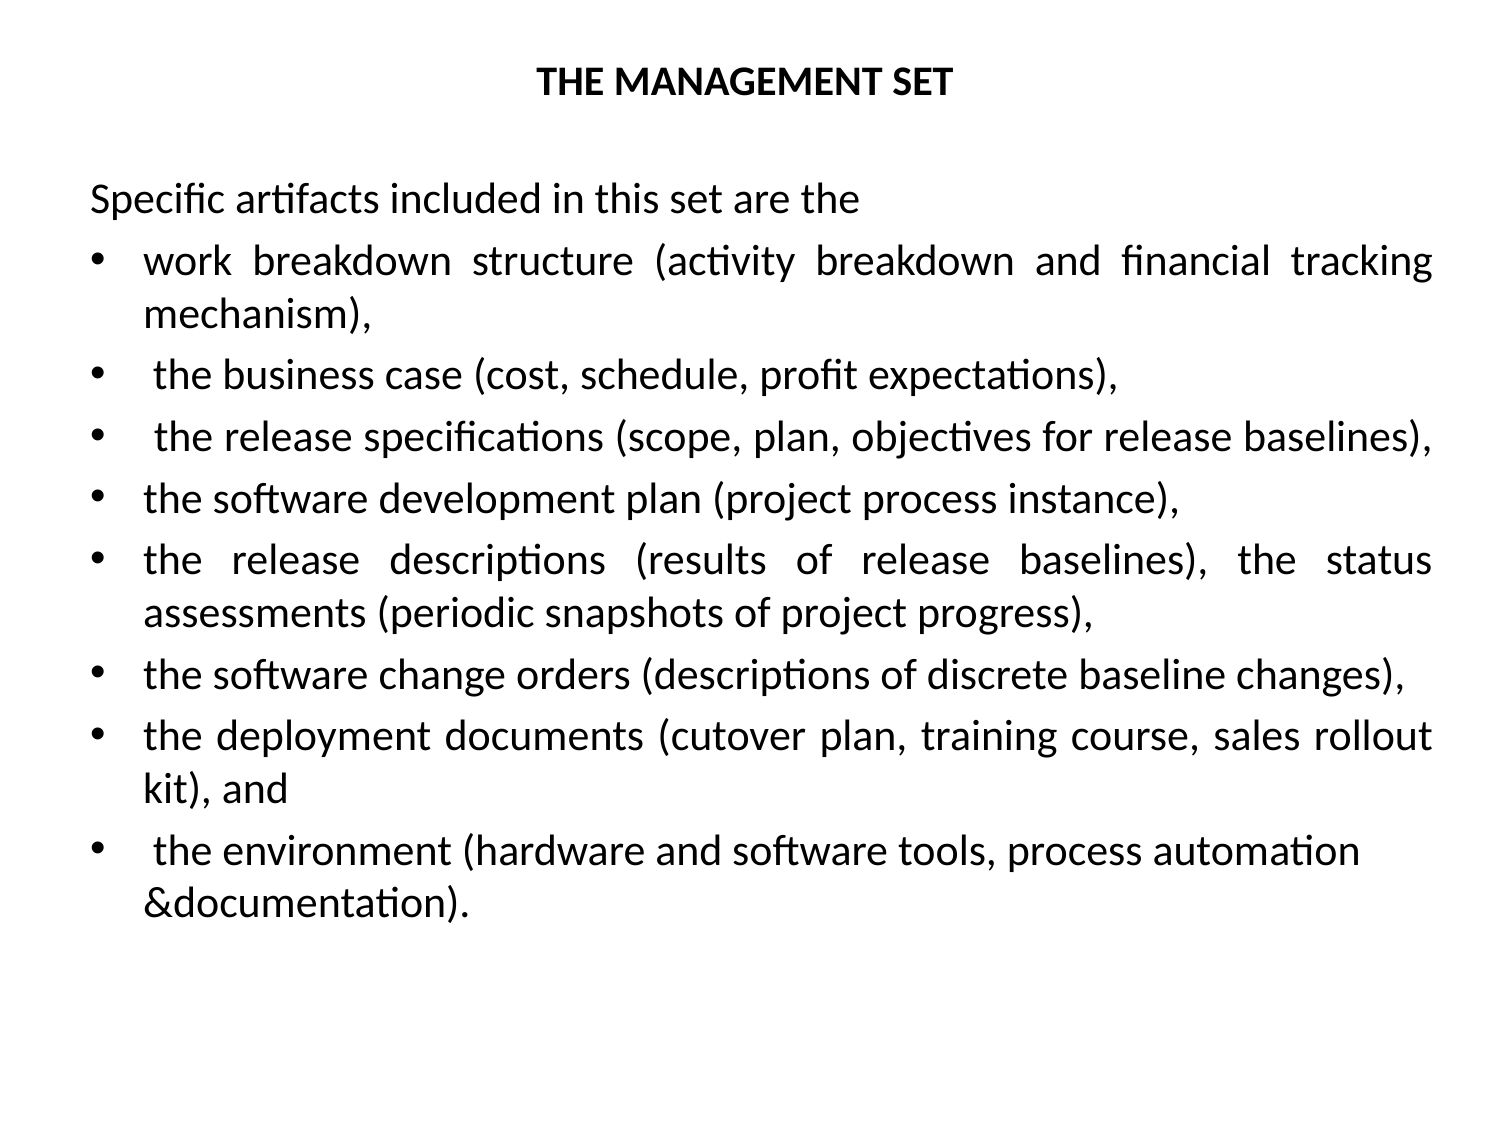

# THE MANAGEMENT SET
Specific artifacts included in this set are the
work breakdown structure (activity breakdown and financial tracking mechanism),
 the business case (cost, schedule, profit expectations),
 the release specifications (scope, plan, objectives for release baselines),
the software development plan (project process instance),
the release descriptions (results of release baselines), the status assessments (periodic snapshots of project progress),
the software change orders (descriptions of discrete baseline changes),
the deployment documents (cutover plan, training course, sales rollout kit), and
 the environment (hardware and software tools, process automation &documentation).